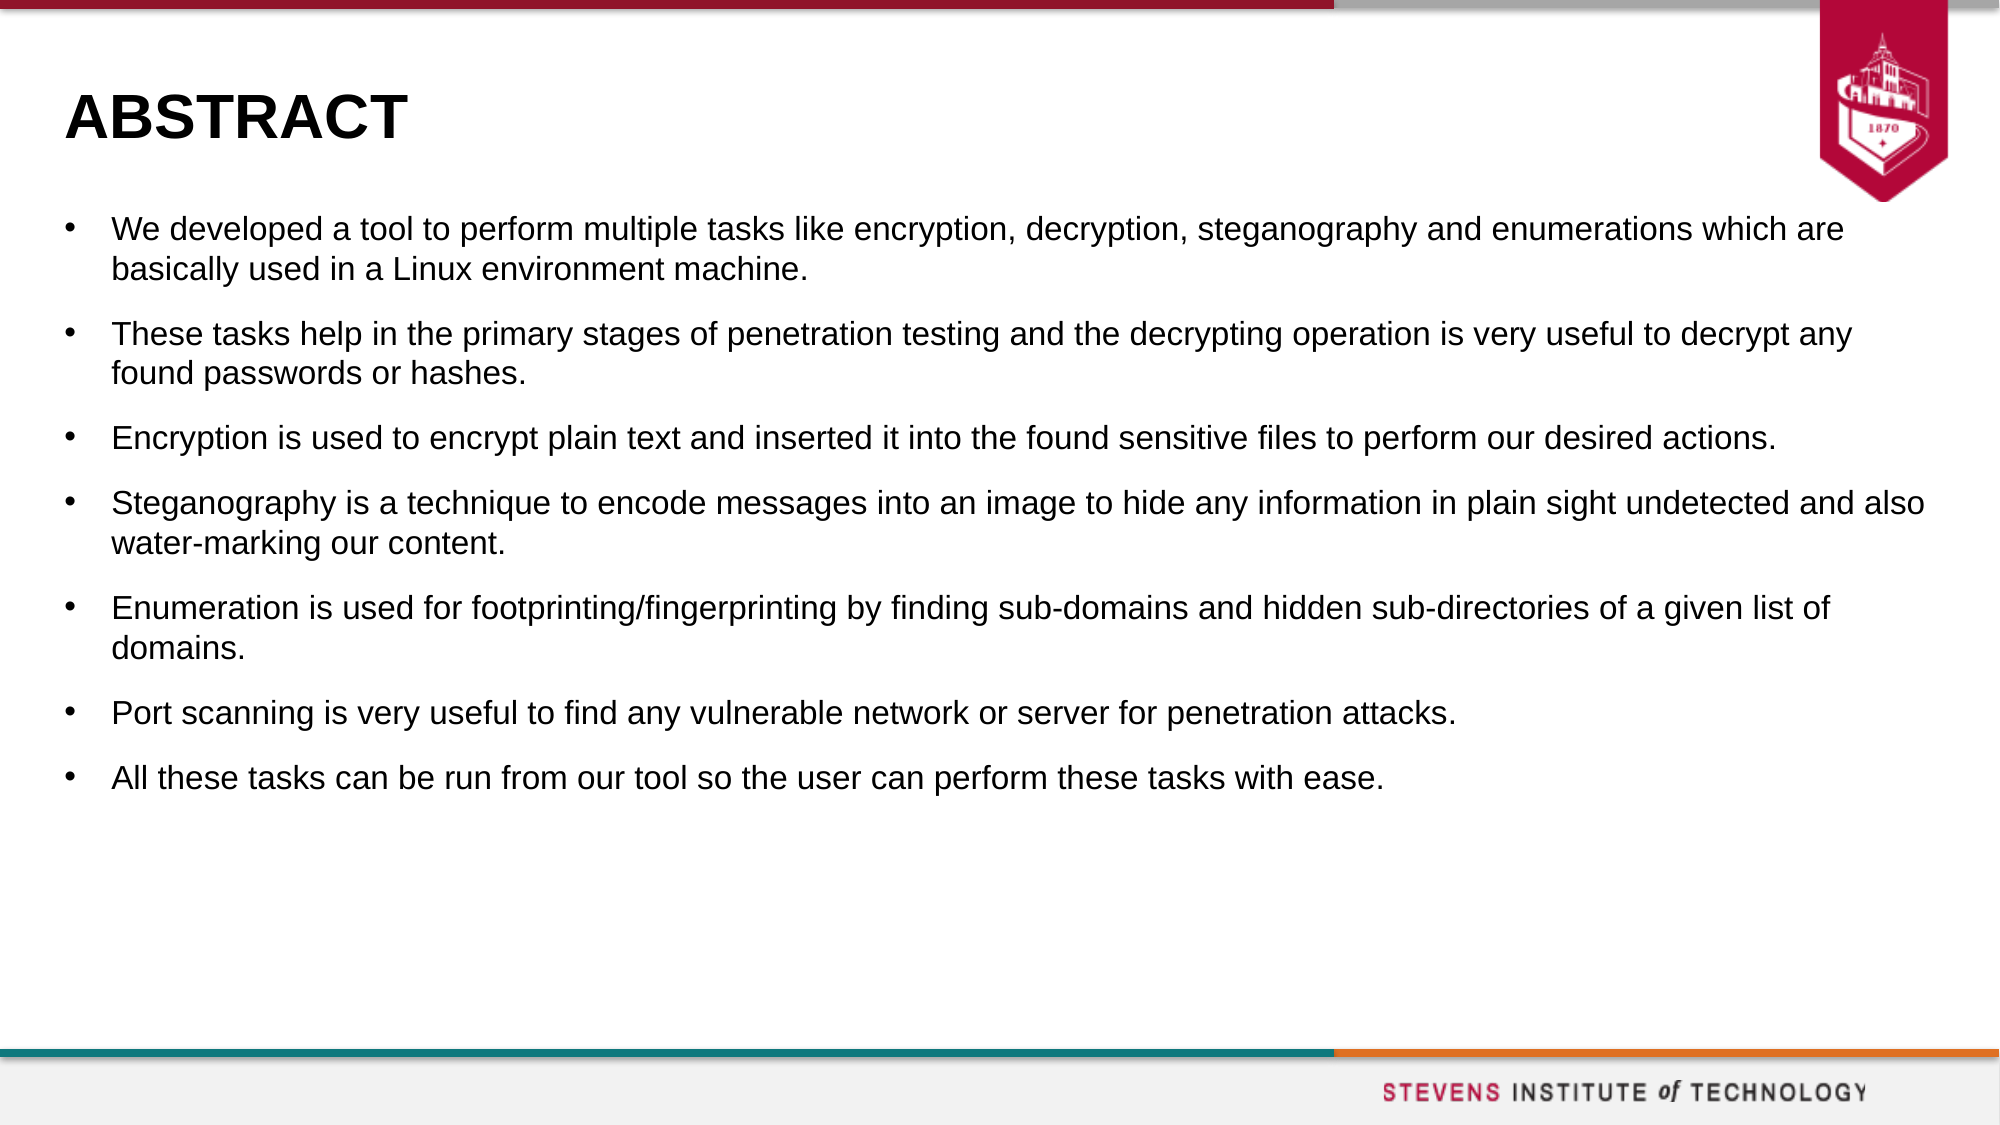

# ABSTRACT
We developed a tool to perform multiple tasks like encryption, decryption, steganography and enumerations which are basically used in a Linux environment machine.
These tasks help in the primary stages of penetration testing and the decrypting operation is very useful to decrypt any found passwords or hashes.
Encryption is used to encrypt plain text and inserted it into the found sensitive files to perform our desired actions.
Steganography is a technique to encode messages into an image to hide any information in plain sight undetected and also water-marking our content.
Enumeration is used for footprinting/fingerprinting by finding sub-domains and hidden sub-directories of a given list of domains.
Port scanning is very useful to find any vulnerable network or server for penetration attacks.
All these tasks can be run from our tool so the user can perform these tasks with ease.
2